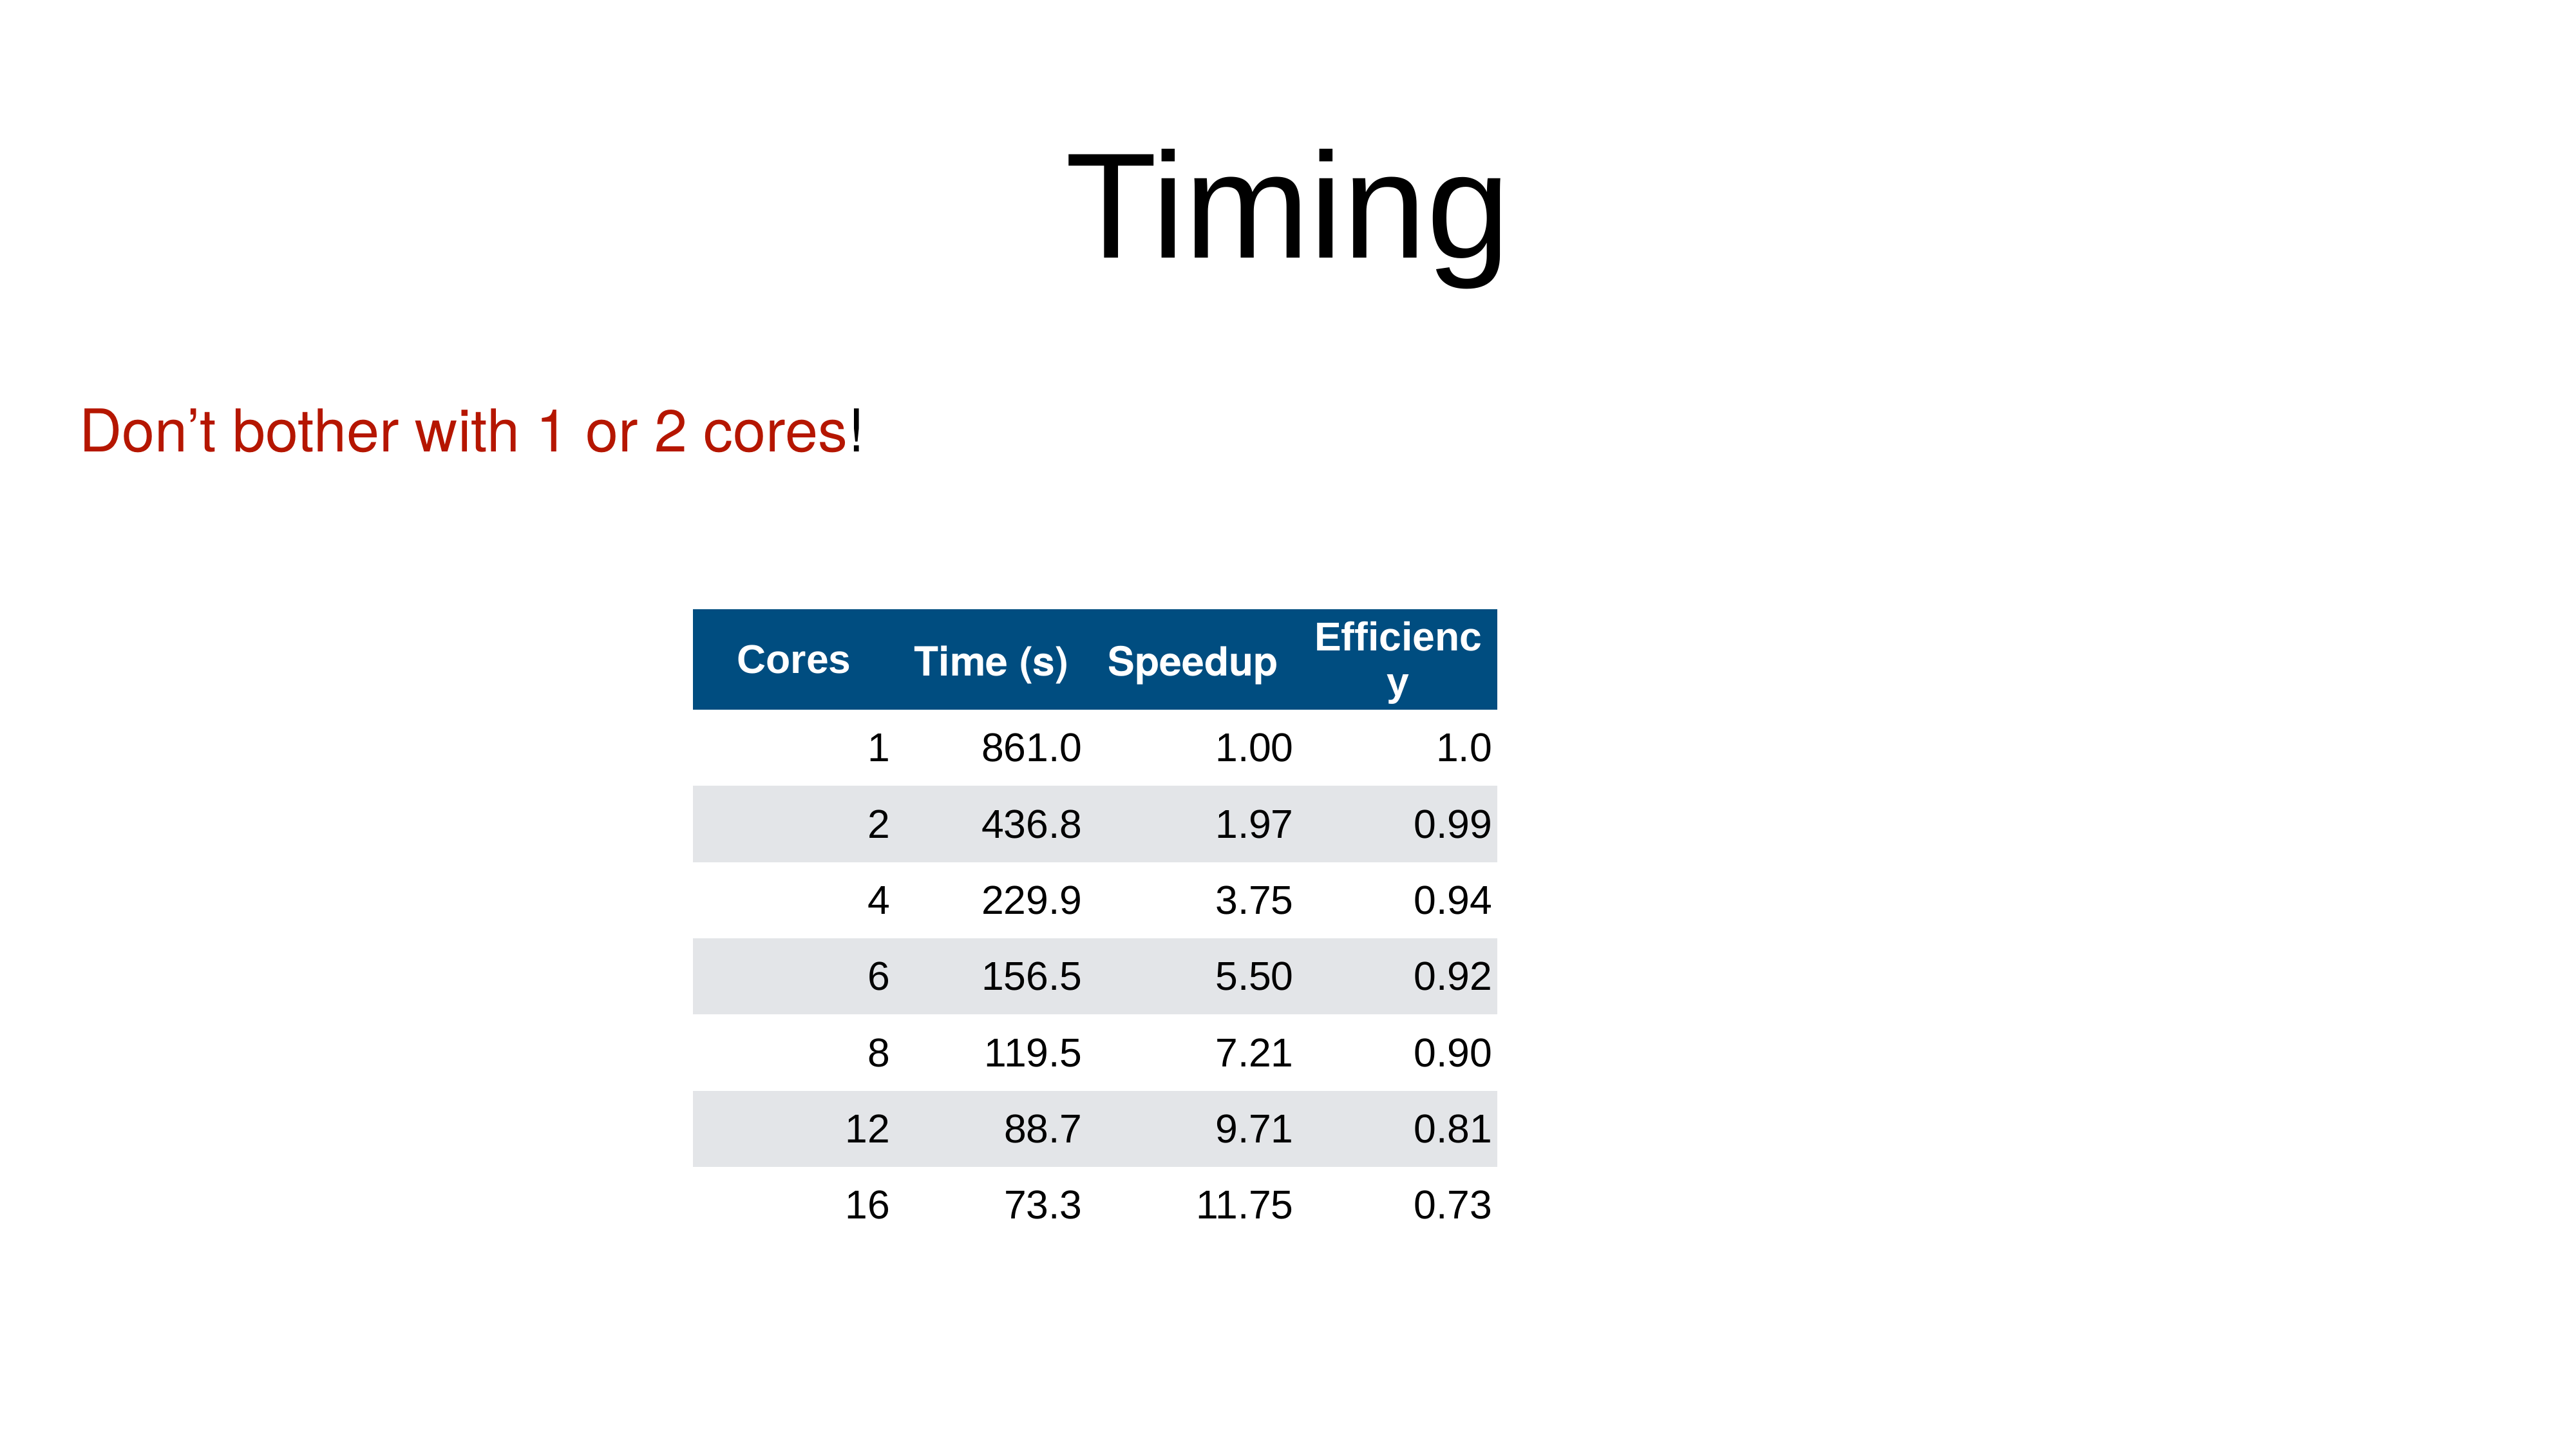

# Timing
Don’t bother with 1 or 2 cores!
| Cores | Time (s) | Speedup | Efficiency |
| --- | --- | --- | --- |
| 1 | 861.0 | 1.00 | 1.0 |
| 2 | 436.8 | 1.97 | 0.99 |
| 4 | 229.9 | 3.75 | 0.94 |
| 6 | 156.5 | 5.50 | 0.92 |
| 8 | 119.5 | 7.21 | 0.90 |
| 12 | 88.7 | 9.71 | 0.81 |
| 16 | 73.3 | 11.75 | 0.73 |
51